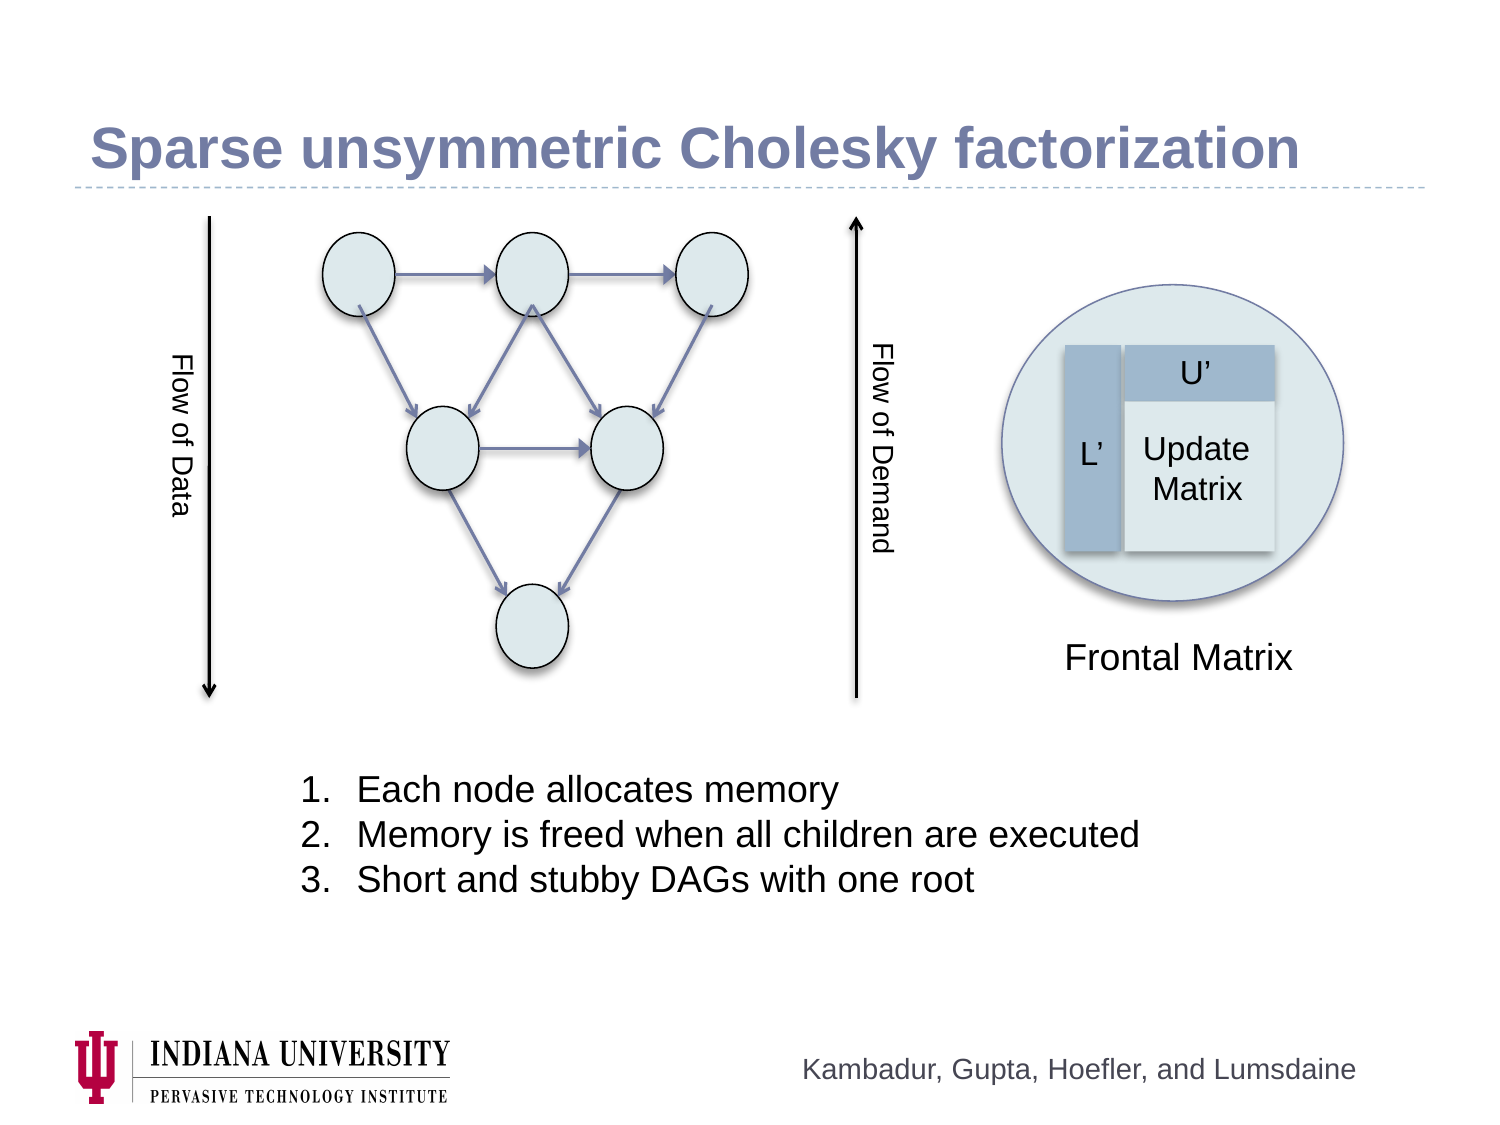

# Sparse unsymmetric Cholesky factorization
Flow of Data
Flow of Demand

U’

Update
 Matrix
L’
Frontal Matrix
Each node allocates memory
Memory is freed when all children are executed
Short and stubby DAGs with one root
Kambadur, Gupta, Hoefler, and Lumsdaine